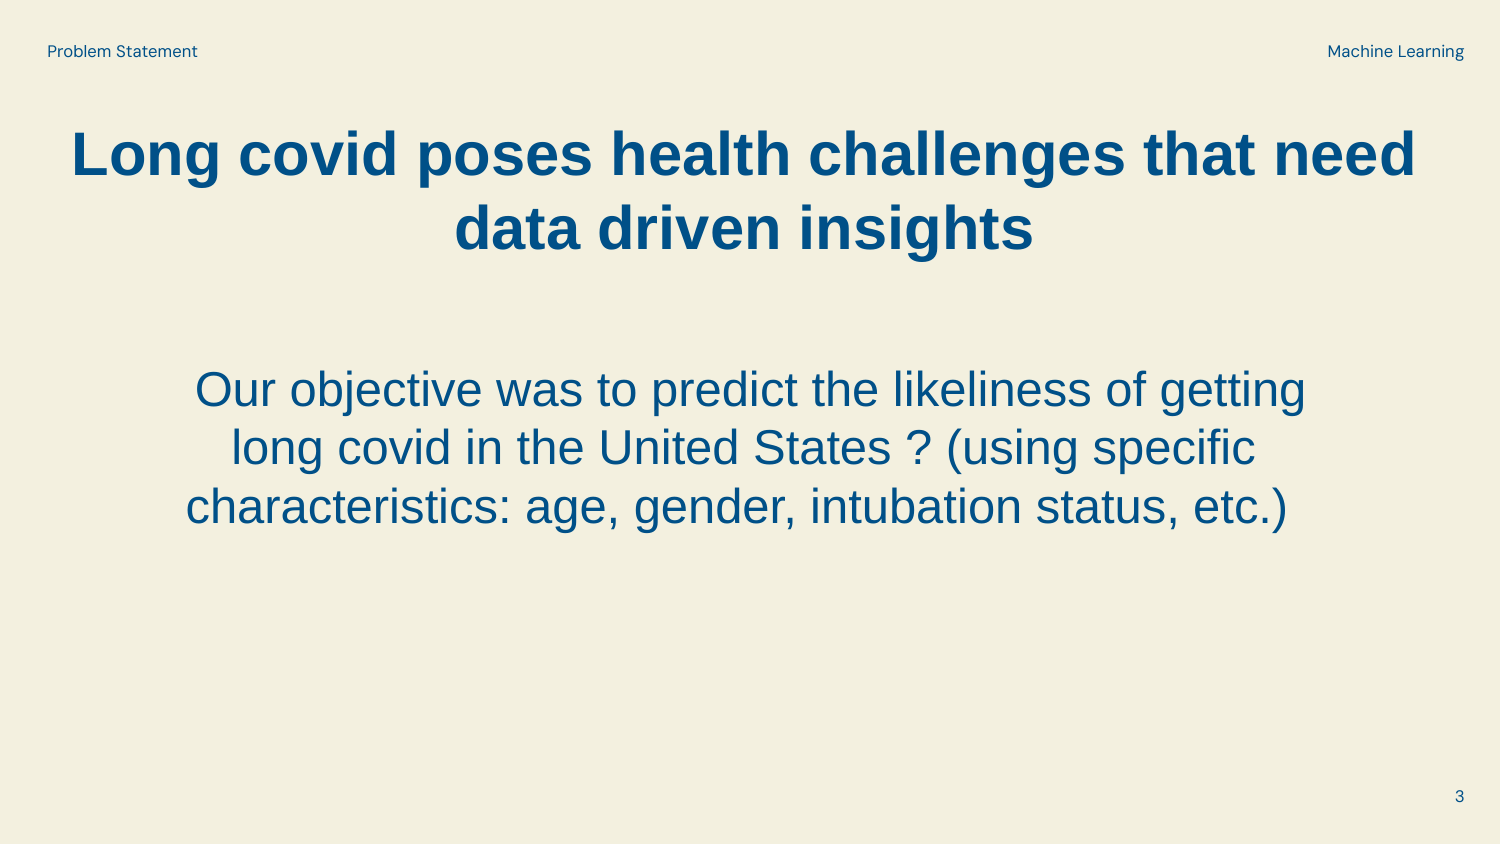

Problem Statement
Machine Learning
Long covid poses health challenges that need data driven insights
 Our objective was to predict the likeliness of getting long covid in the United States ? (using specific characteristics: age, gender, intubation status, etc.)
3